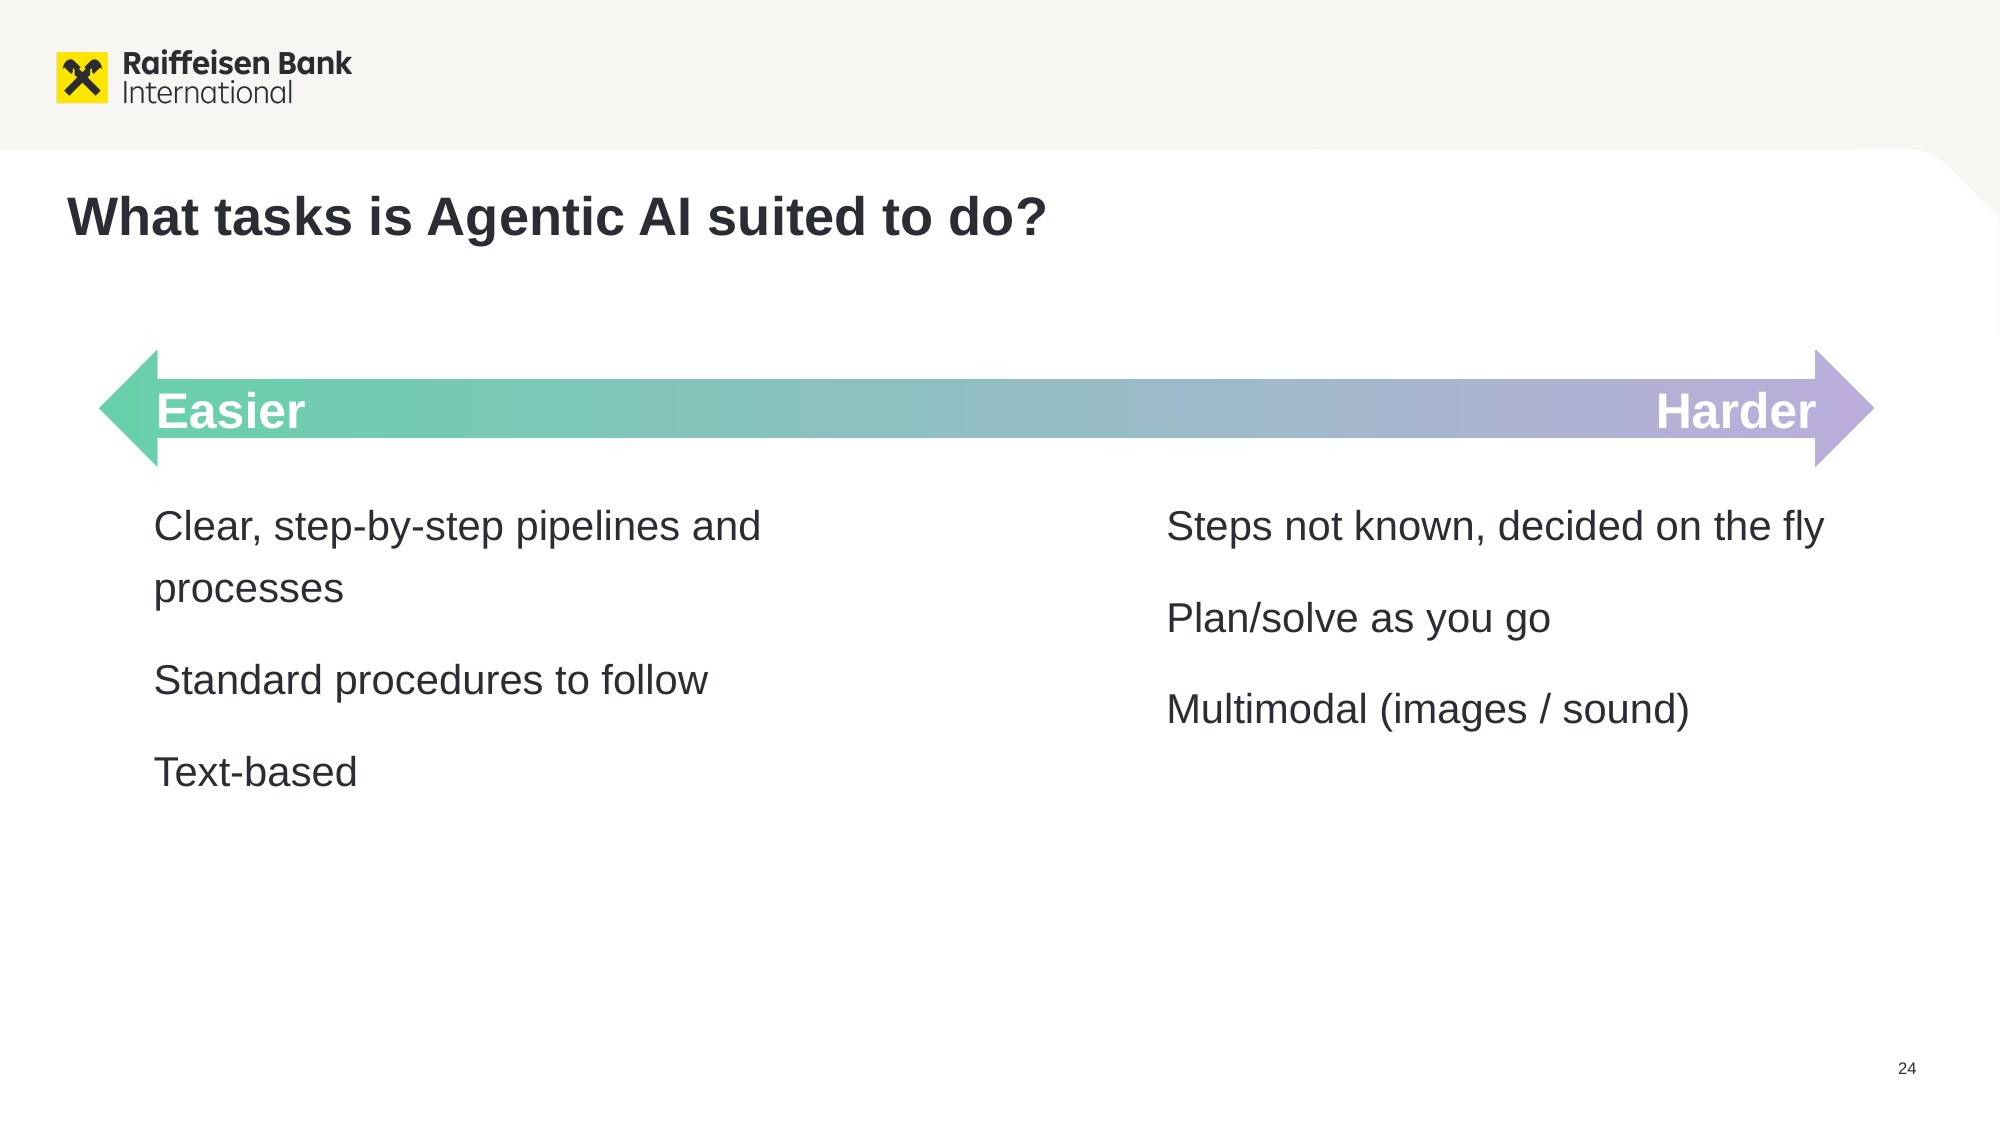

# What tasks is Agentic AI suited to do?

Easier									Harder
Clear, step-by-step pipelines and processes
Standard procedures to follow
Text-based
Steps not known, decided on the fly
Plan/solve as you go
Multimodal (images / sound)